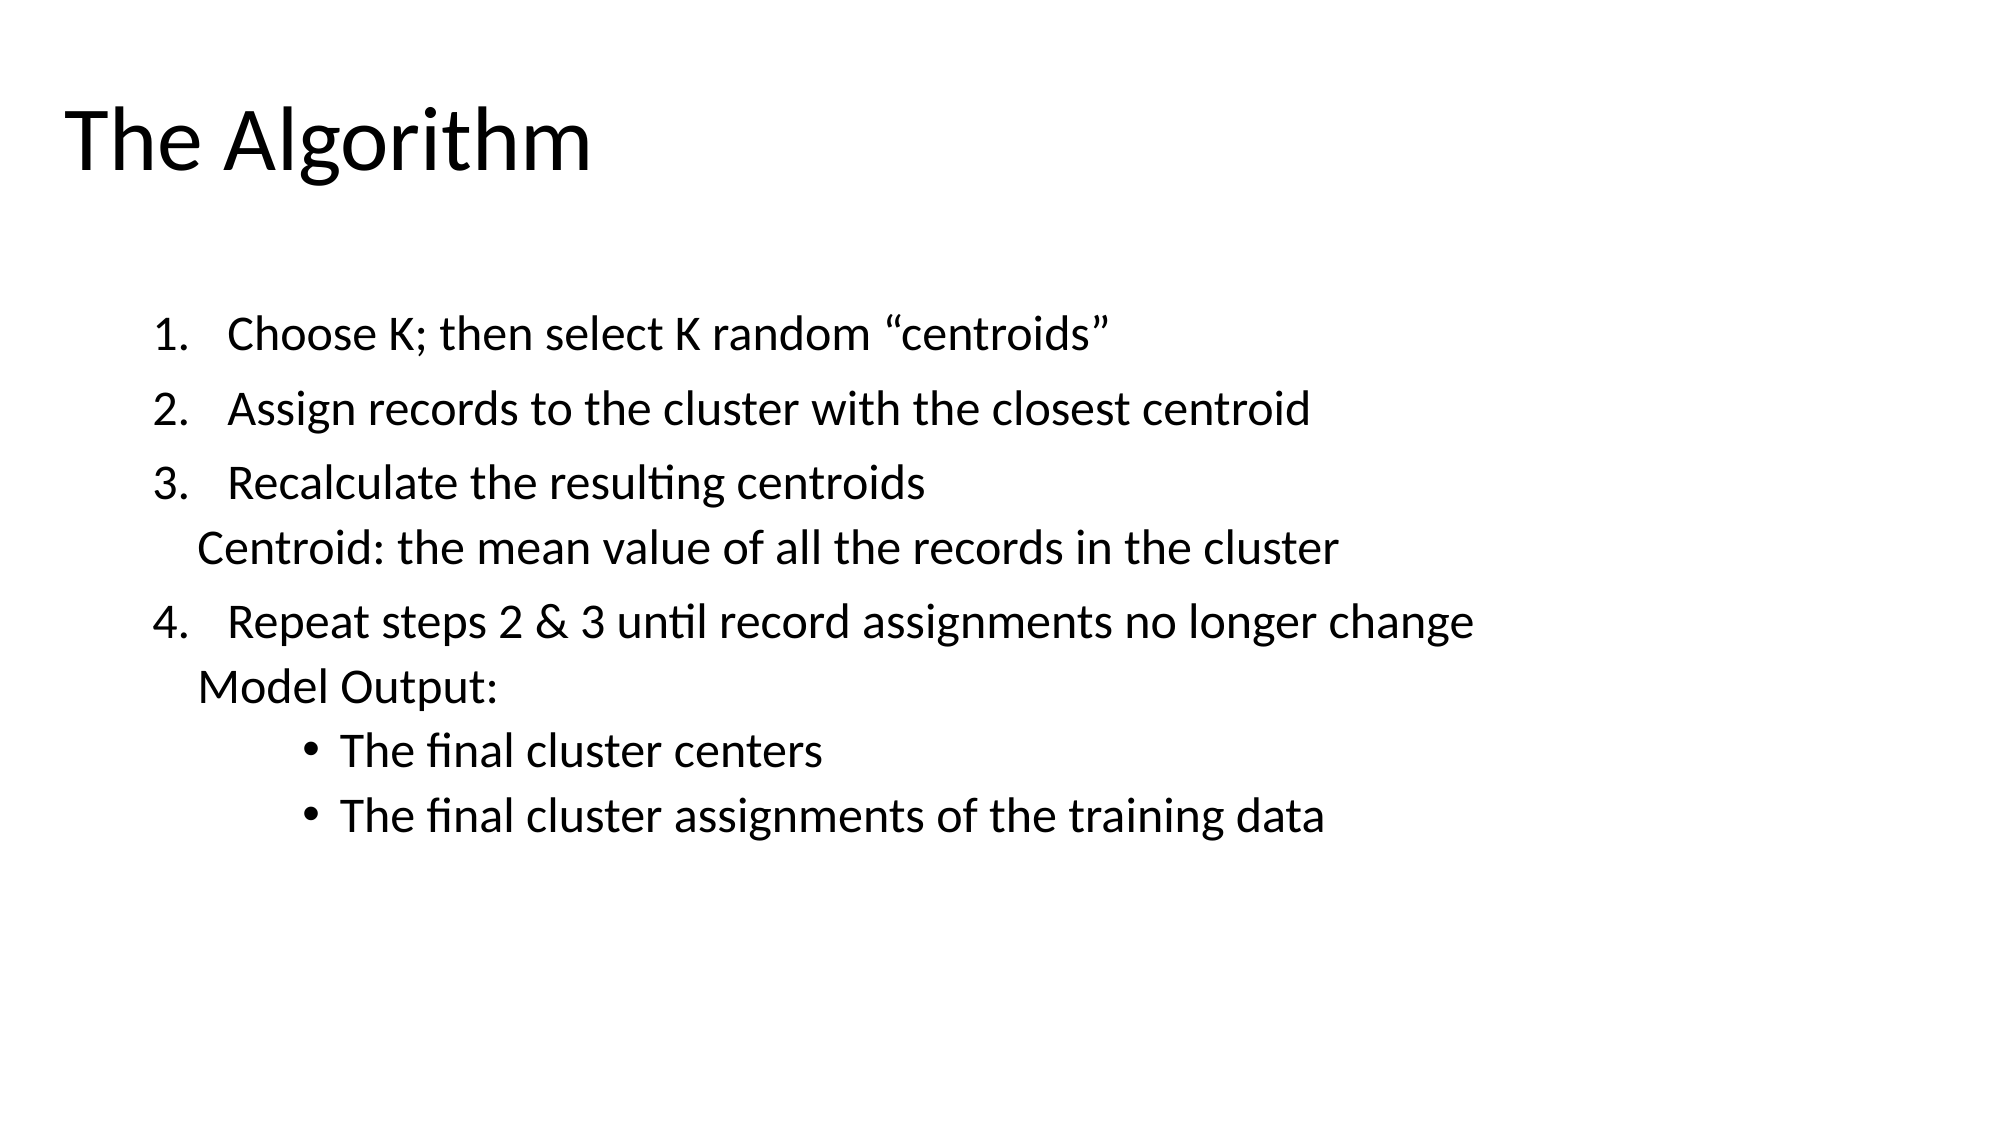

# The Algorithm
Choose K; then select K random “centroids”
Assign records to the cluster with the closest centroid
Recalculate the resulting centroids
Centroid: the mean value of all the records in the cluster
Repeat steps 2 & 3 until record assignments no longer change
Model Output:
The final cluster centers
The final cluster assignments of the training data